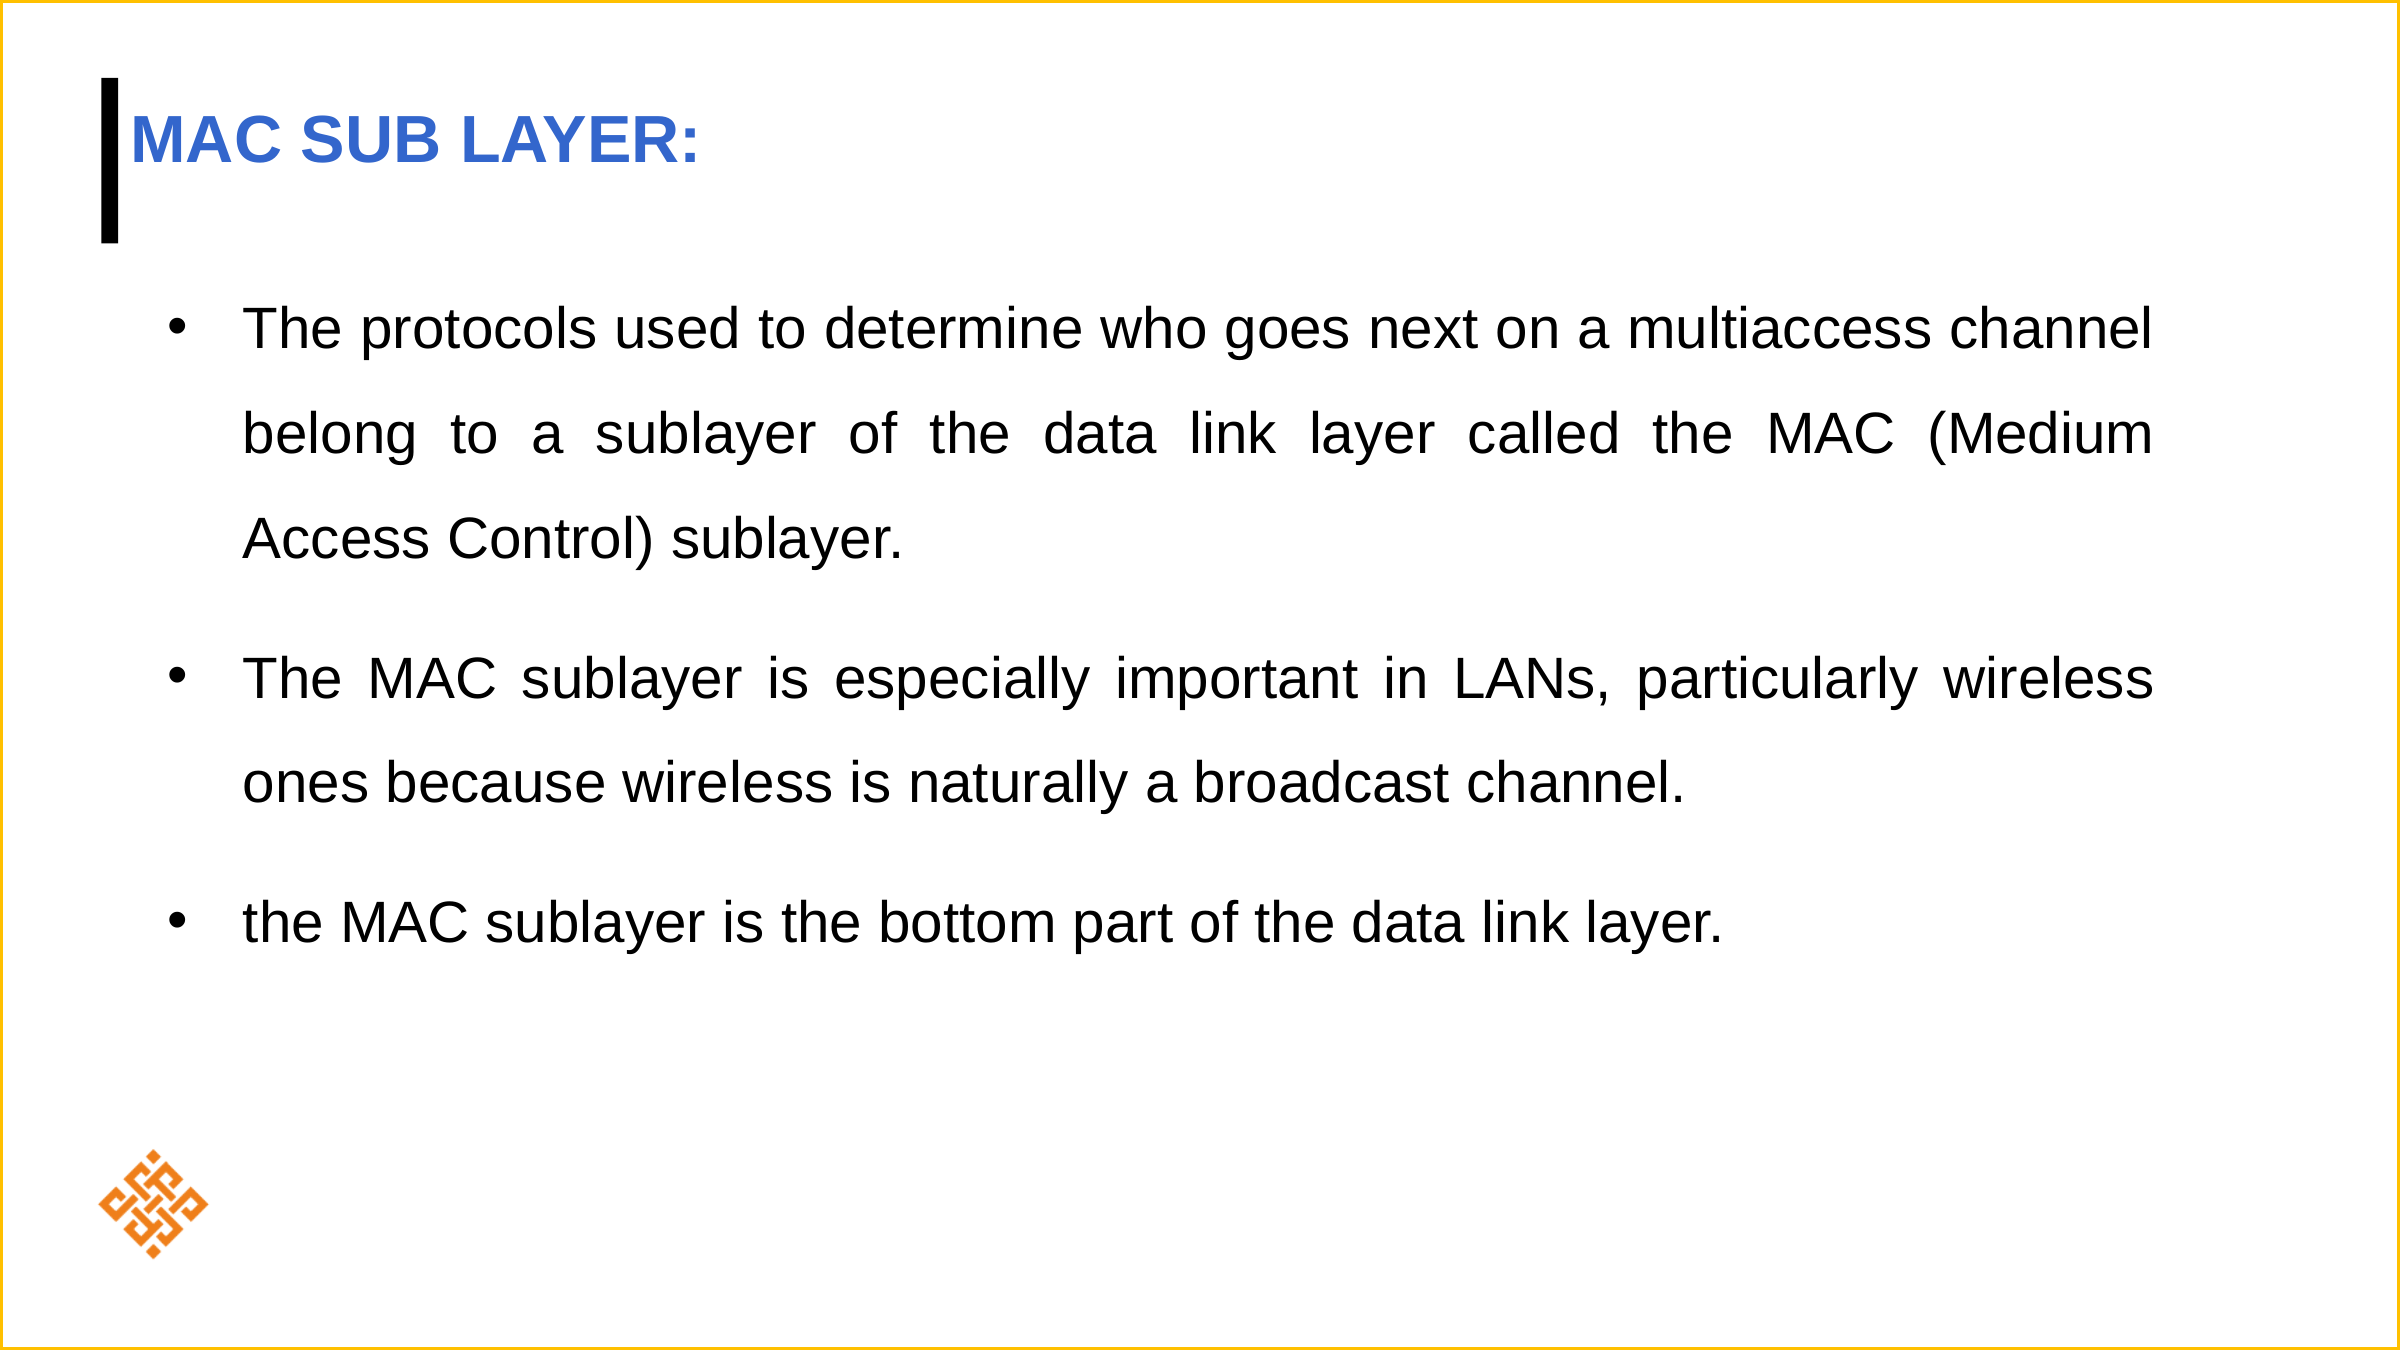

# MAC sub layer:
The protocols used to determine who goes next on a multiaccess channel belong to a sublayer of the data link layer called the MAC (Medium Access Control) sublayer.
The MAC sublayer is especially important in LANs, particularly wireless ones because wireless is naturally a broadcast channel.
the MAC sublayer is the bottom part of the data link layer.